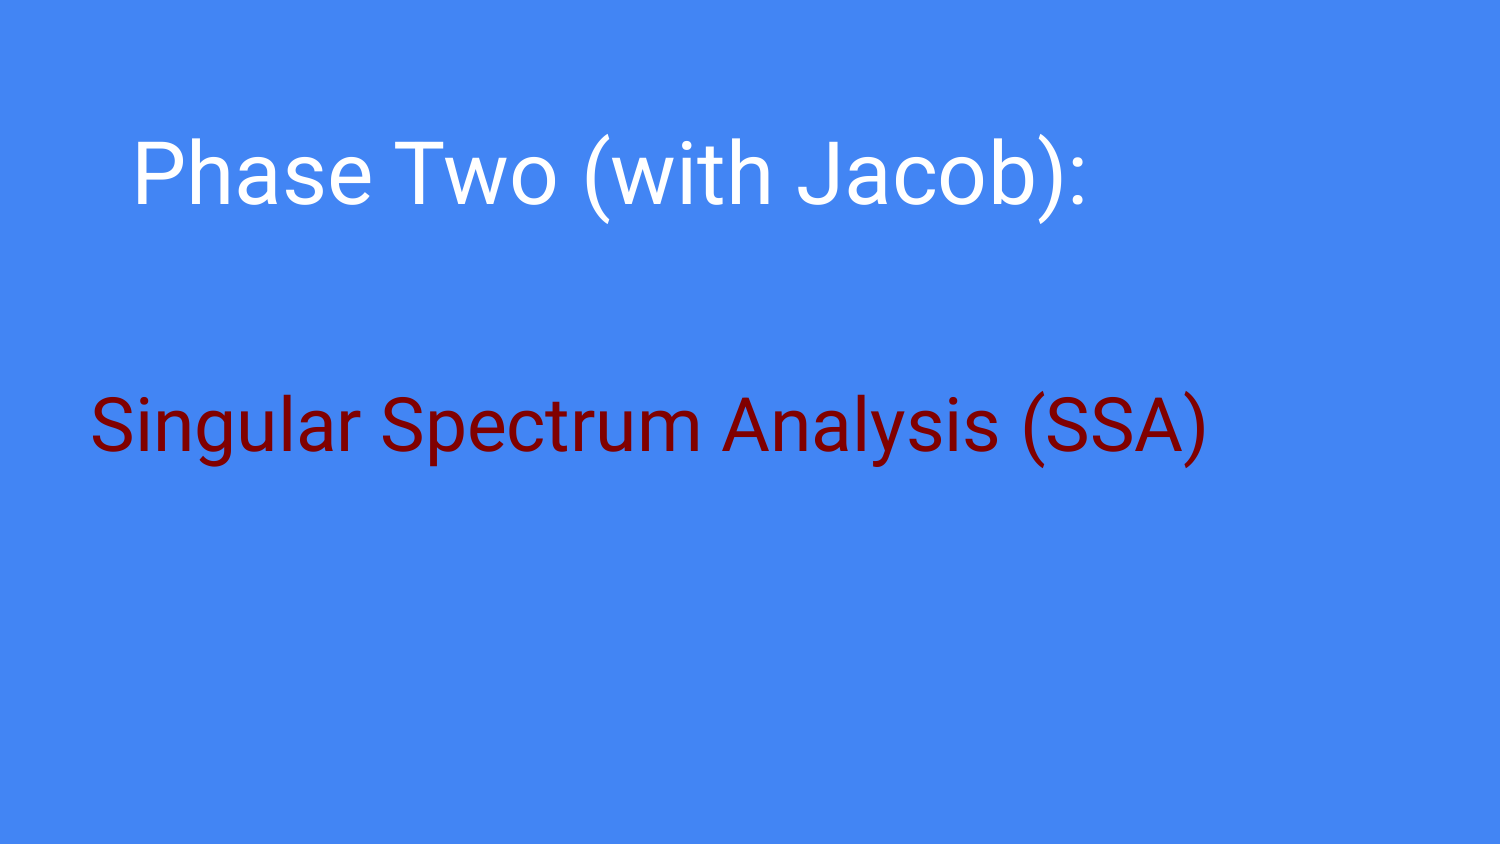

Phase Two (with Jacob):
# Singular Spectrum Analysis (SSA)